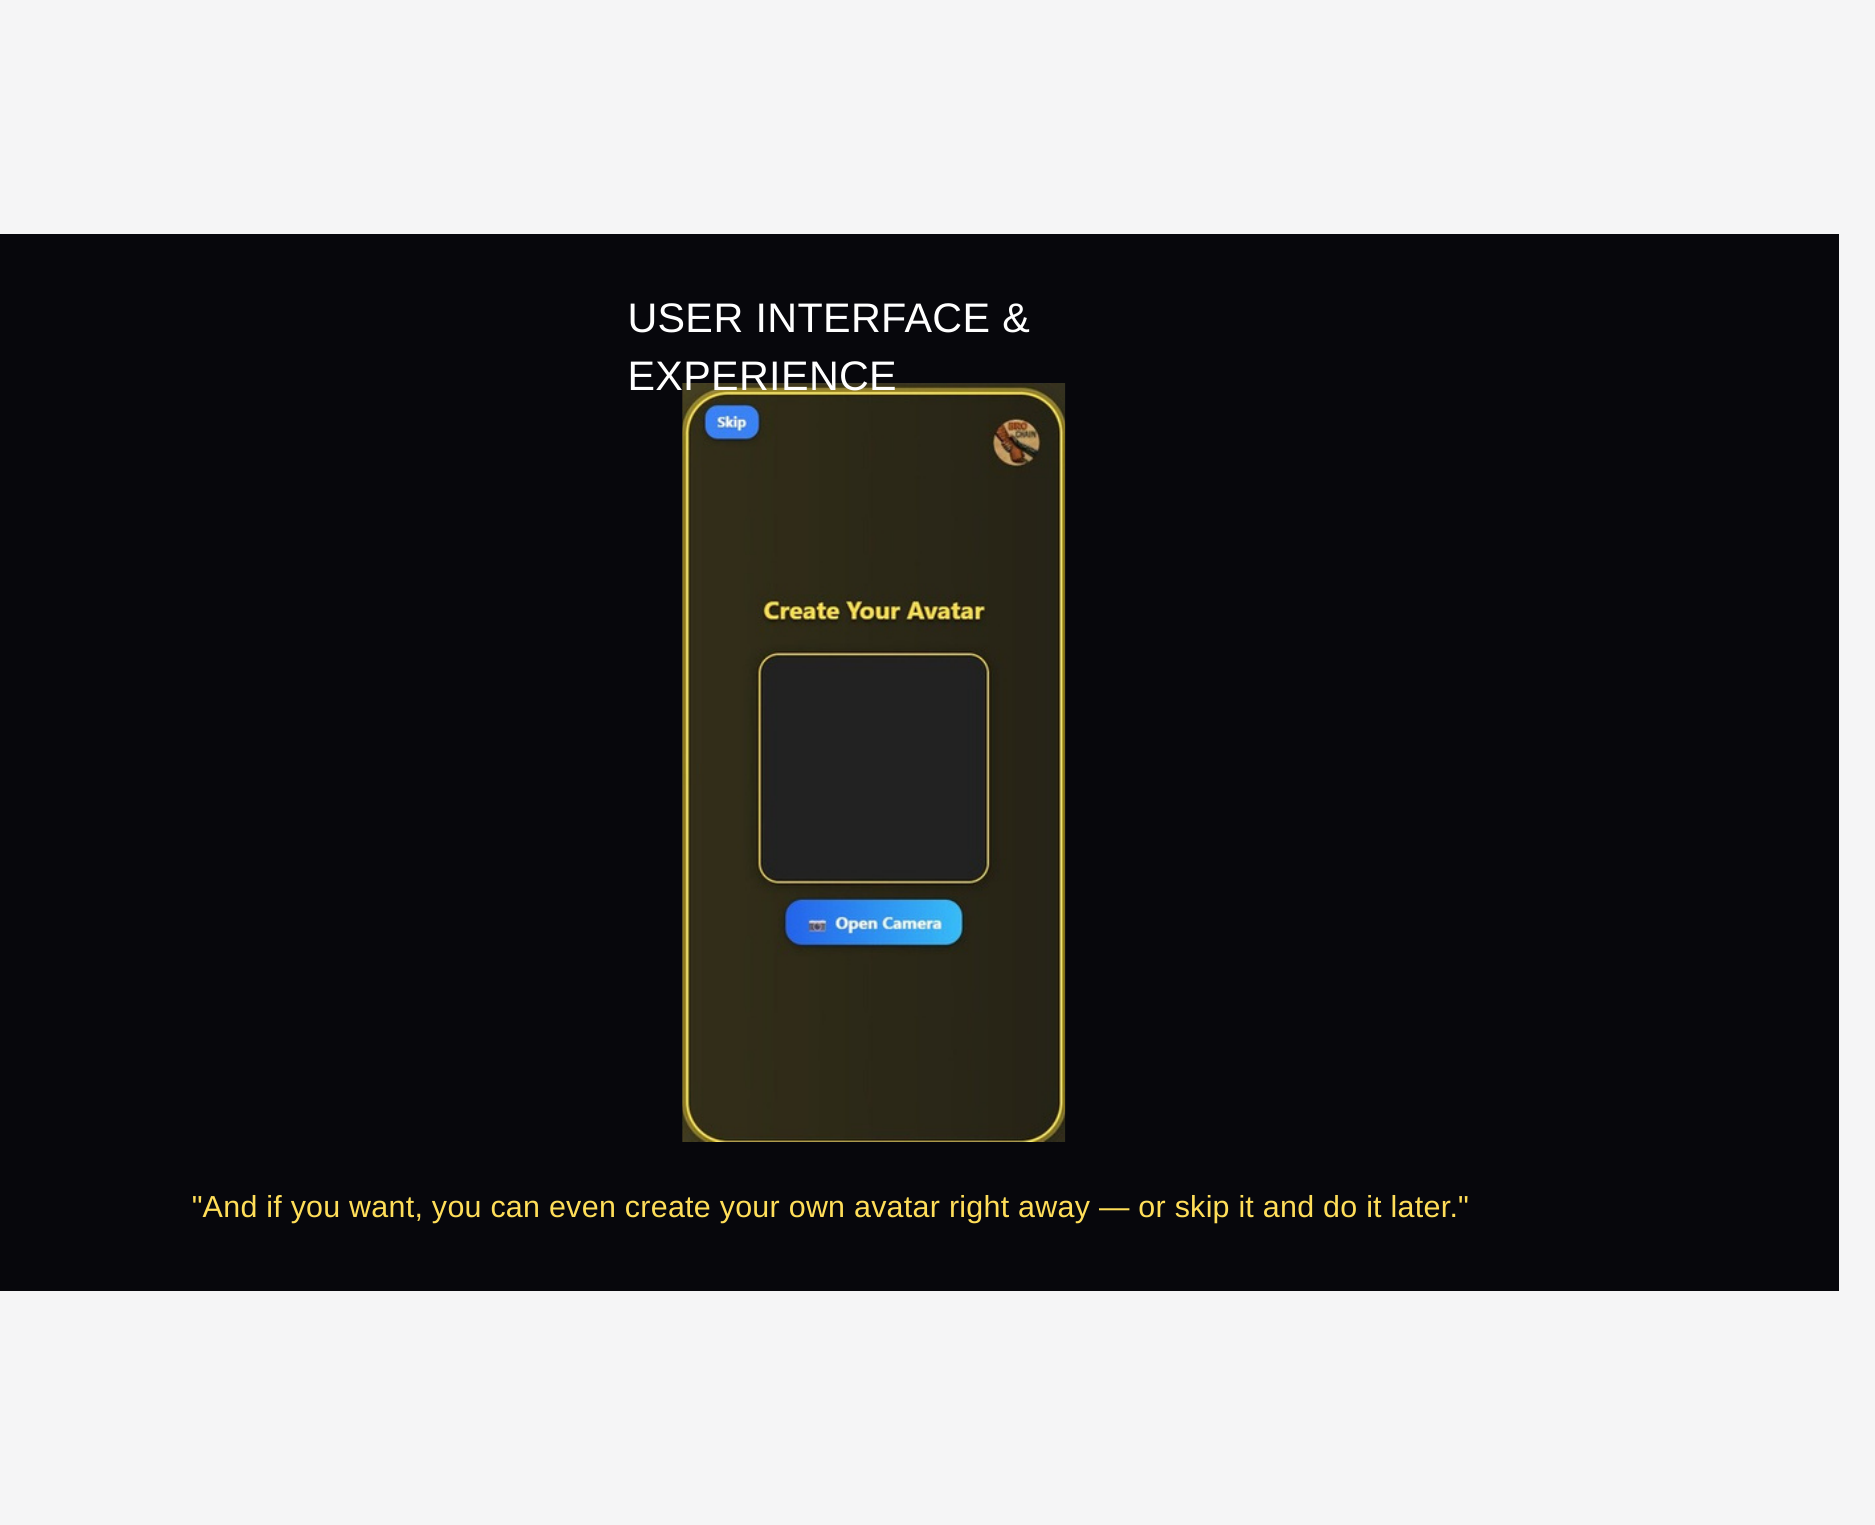

USER INTERFACE & EXPERIENCE

"And if you want, you can even create your own avatar right away — or skip it and do it later."